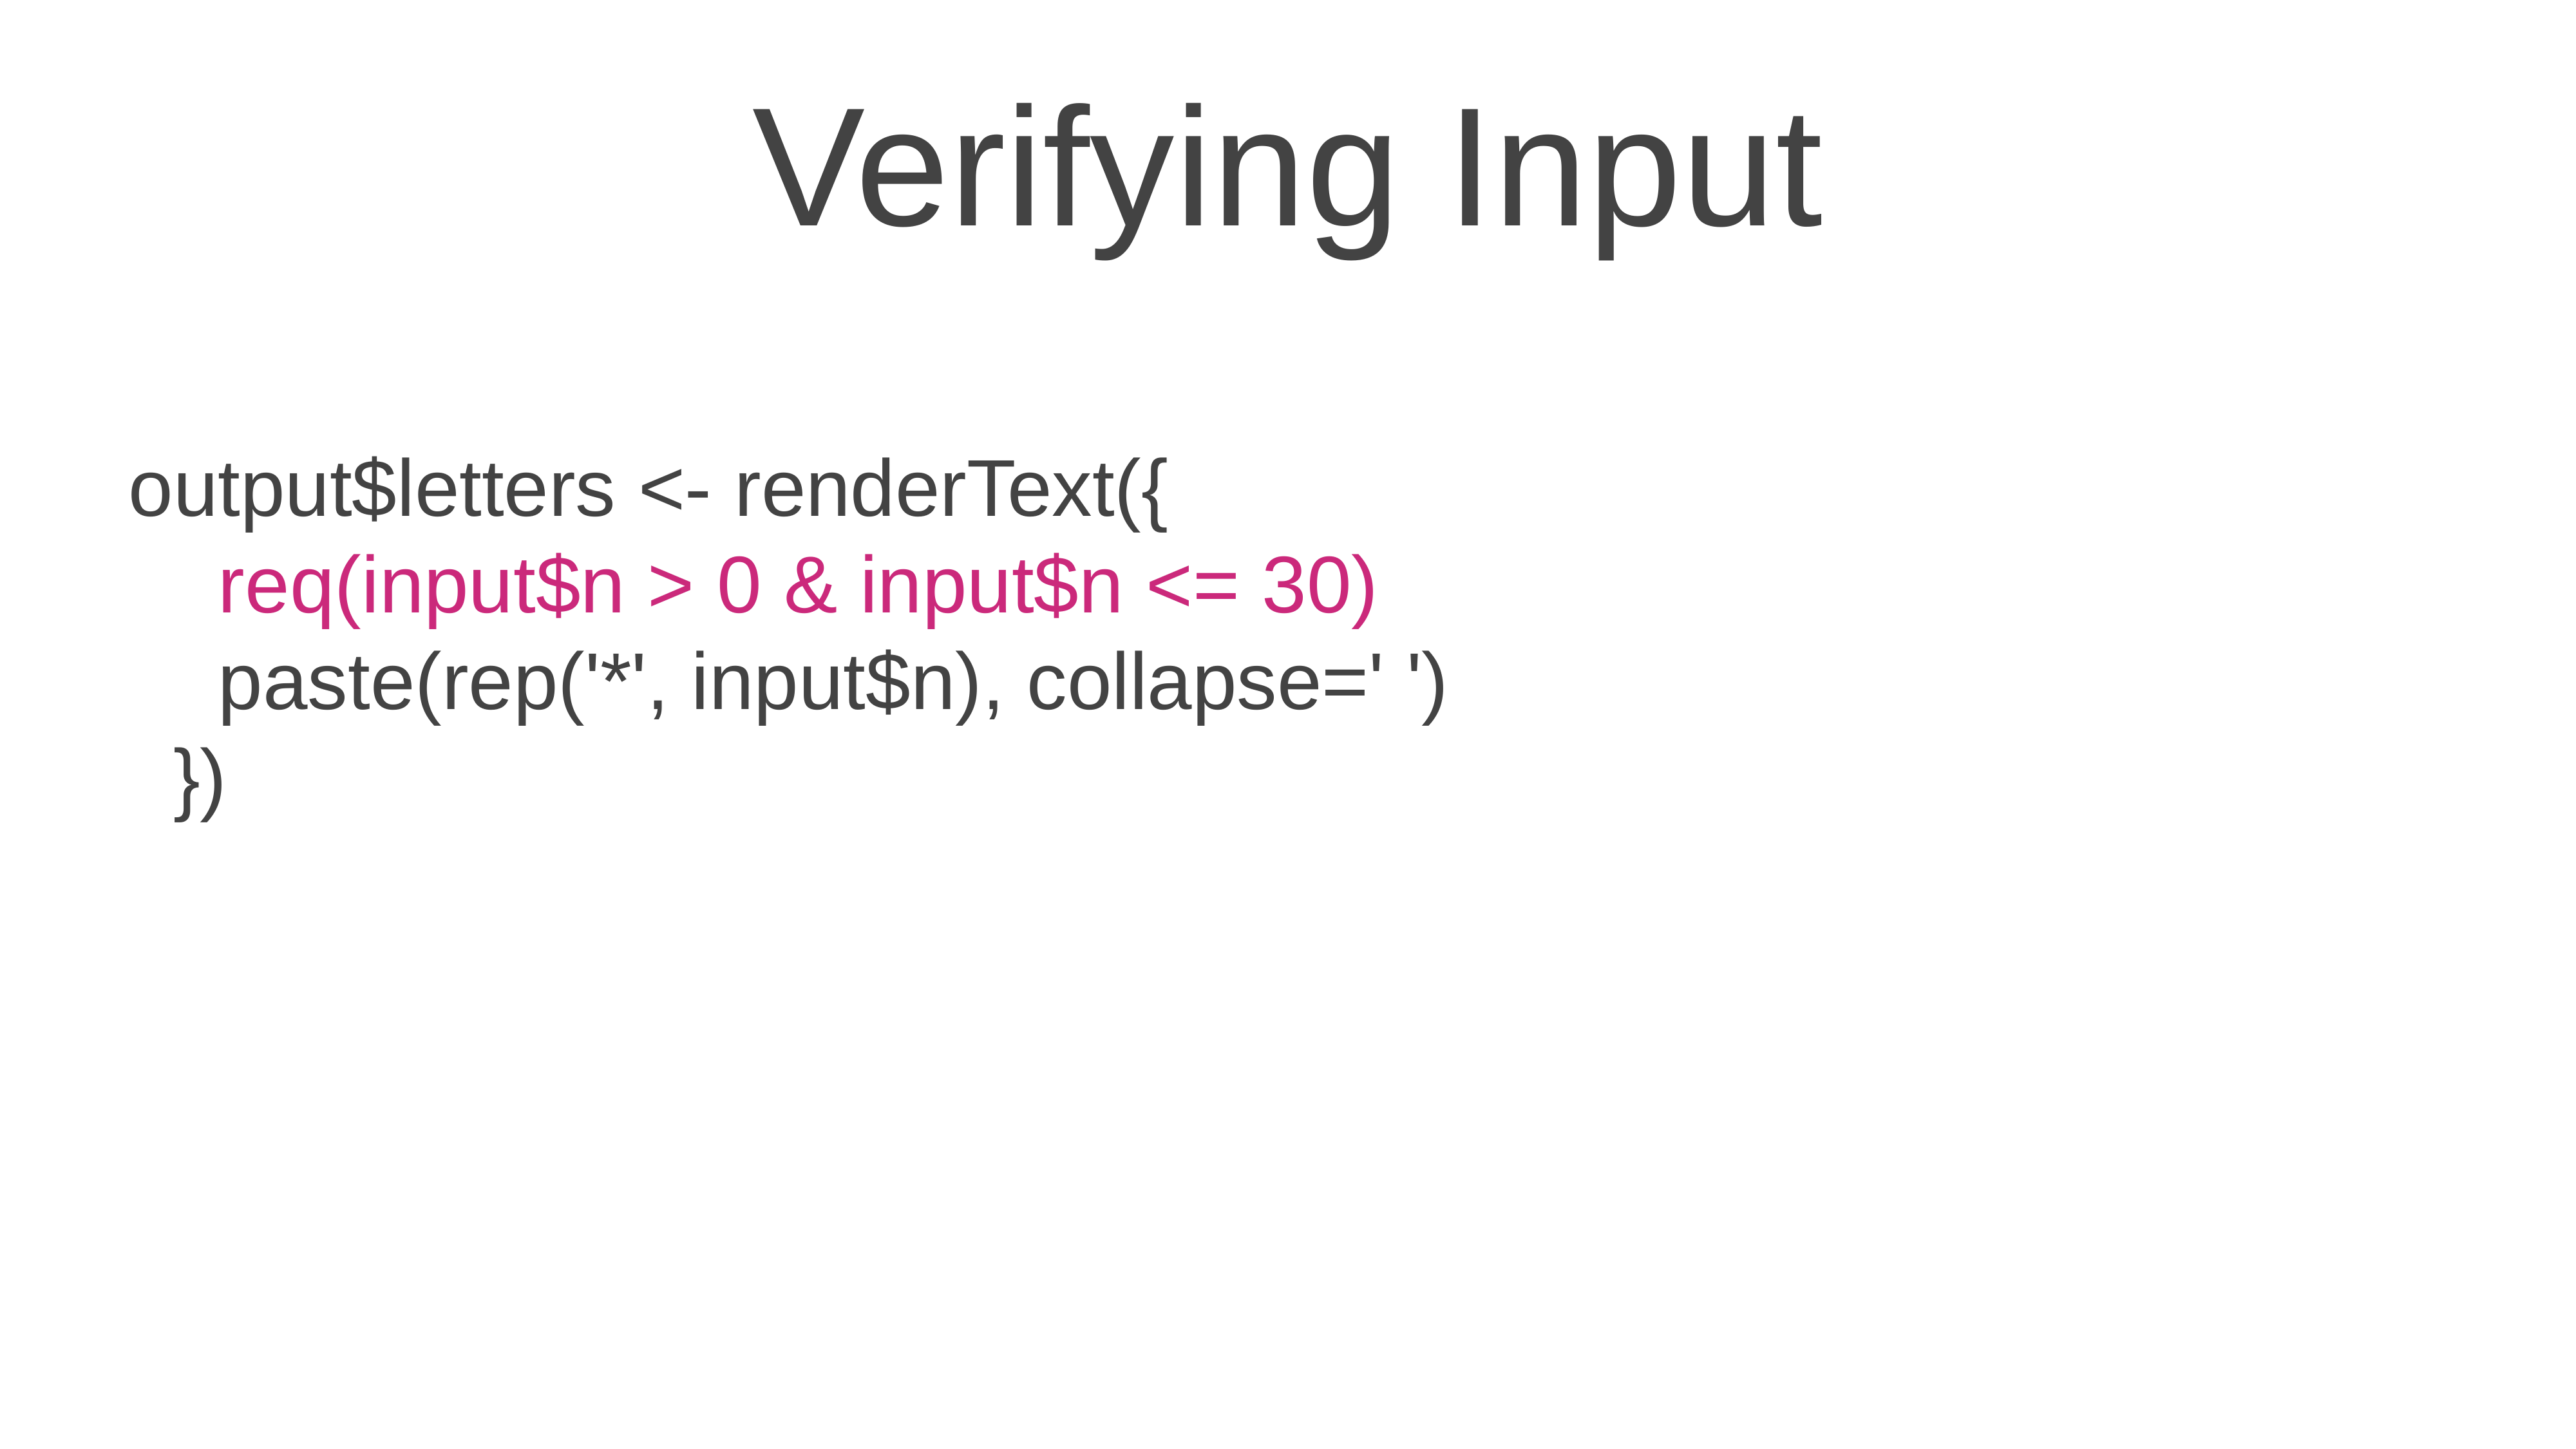

# Verifying Input

output$letters <- renderText({
    req(input$n > 0 & input$n <= 30)
    paste(rep('*', input$n), collapse=' ')
  })